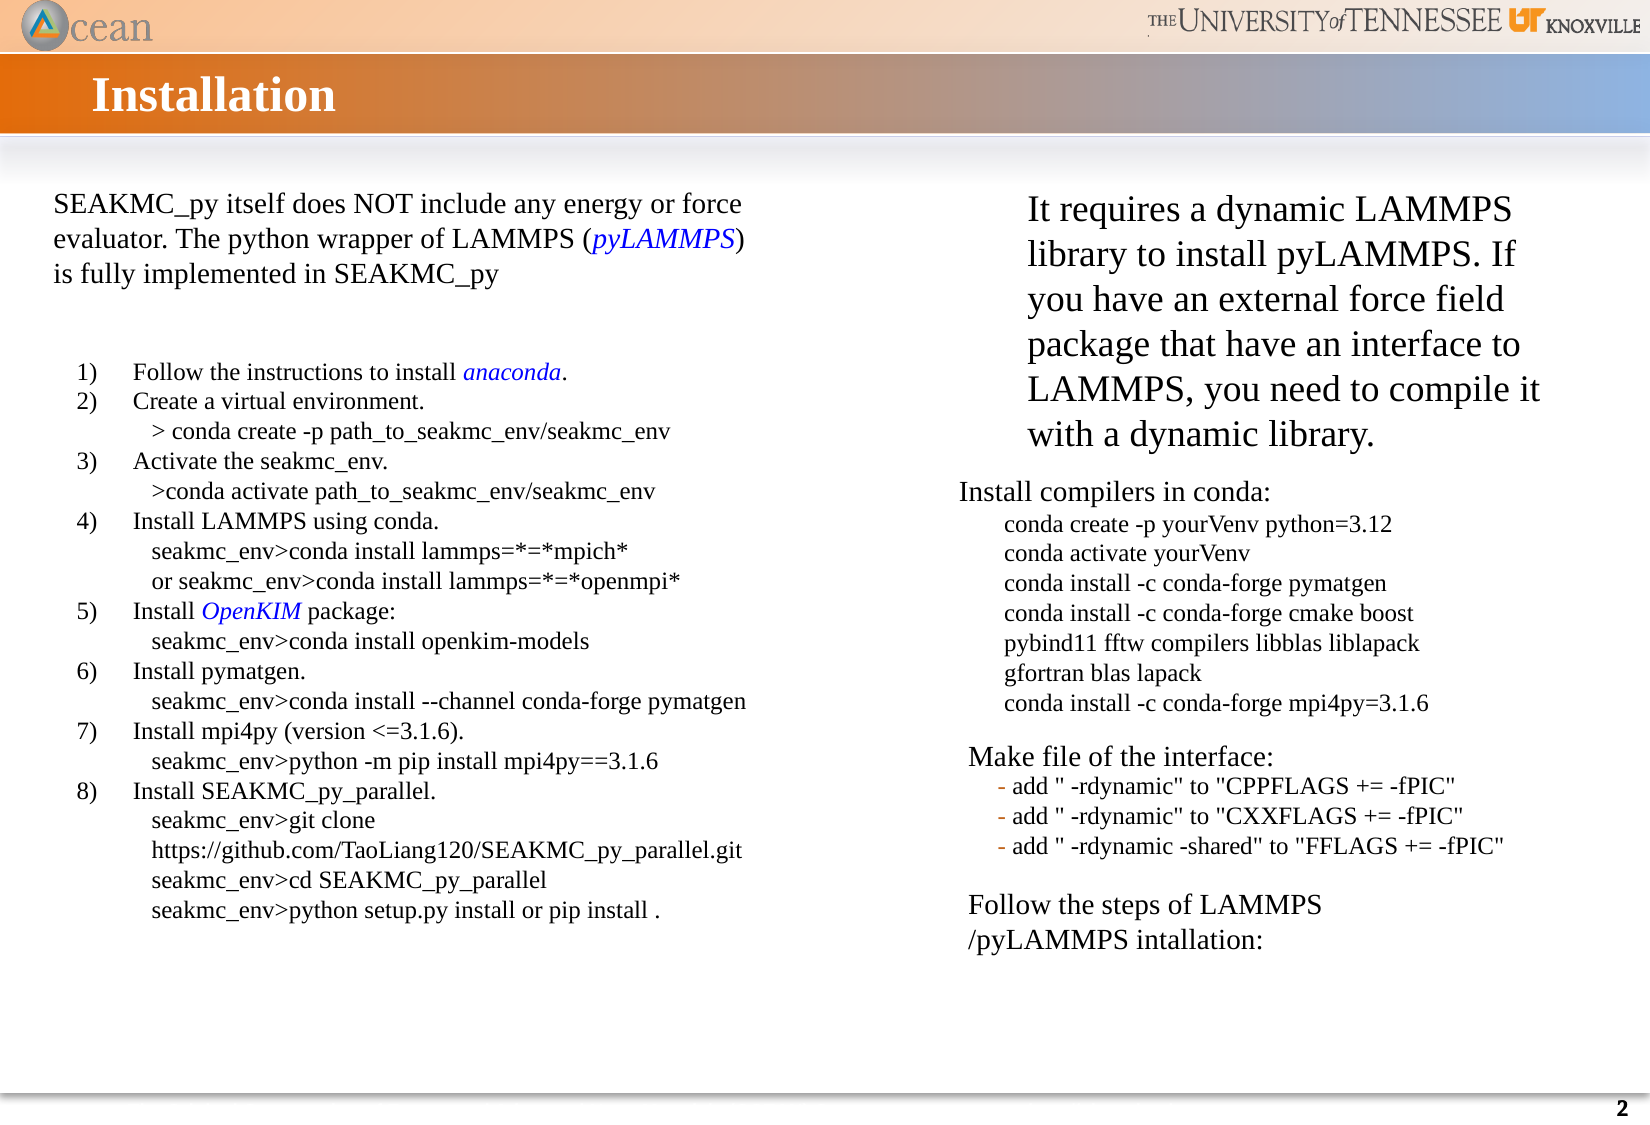

# Installation
SEAKMC_py itself does NOT include any energy or force evaluator. The python wrapper of LAMMPS (pyLAMMPS) is fully implemented in SEAKMC_py
It requires a dynamic LAMMPS library to install pyLAMMPS. If you have an external force field package that have an interface to LAMMPS, you need to compile it with a dynamic library.
Follow the instructions to install anaconda.
Create a virtual environment.
> conda create -p path_to_seakmc_env/seakmc_env
Activate the seakmc_env.
>conda activate path_to_seakmc_env/seakmc_env
Install LAMMPS using conda.
seakmc_env>conda install lammps=*=*mpich*
or seakmc_env>conda install lammps=*=*openmpi*
Install OpenKIM package:
seakmc_env>conda install openkim-models
Install pymatgen.
seakmc_env>conda install --channel conda-forge pymatgen
Install mpi4py (version <=3.1.6).
seakmc_env>python -m pip install mpi4py==3.1.6
Install SEAKMC_py_parallel.
seakmc_env>git clone https://github.com/TaoLiang120/SEAKMC_py_parallel.git
seakmc_env>cd SEAKMC_py_parallel
seakmc_env>python setup.py install or pip install .
Install compilers in conda:
conda create -p yourVenv python=3.12
conda activate yourVenv
conda install -c conda-forge pymatgen
conda install -c conda-forge cmake boost pybind11 fftw compilers libblas liblapack gfortran blas lapack
conda install -c conda-forge mpi4py=3.1.6
Make file of the interface:
   - add " -rdynamic" to "CPPFLAGS += -fPIC"
   - add " -rdynamic" to "CXXFLAGS += -fPIC"
   - add " -rdynamic -shared" to "FFLAGS += -fPIC"
Follow the steps of LAMMPS /pyLAMMPS intallation:
2
2